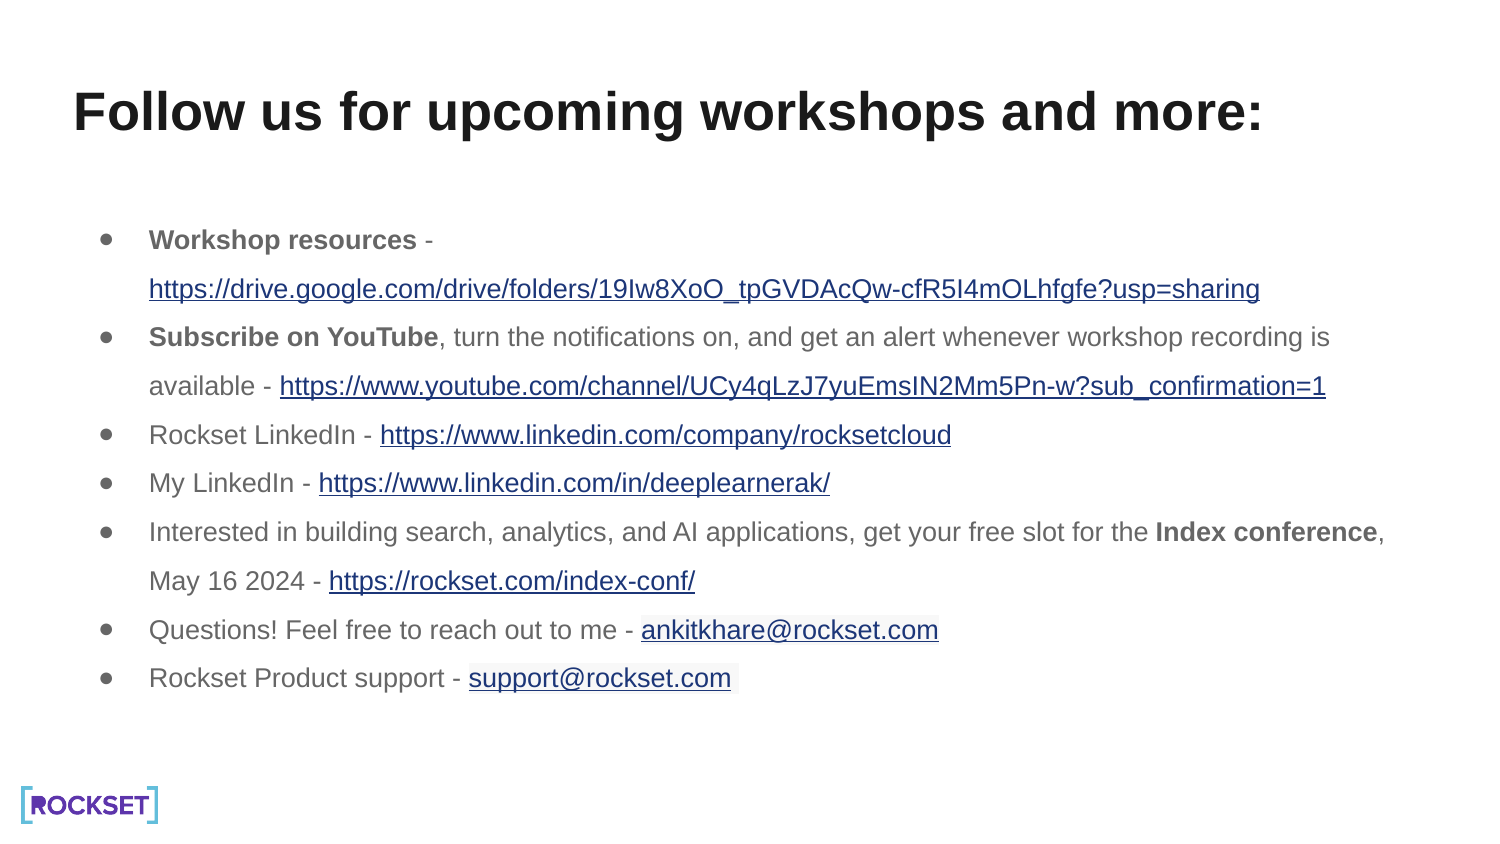

# Follow us for upcoming workshops and more:
Workshop resources - https://drive.google.com/drive/folders/19Iw8XoO_tpGVDAcQw-cfR5I4mOLhfgfe?usp=sharing
Subscribe on YouTube, turn the notifications on, and get an alert whenever workshop recording is available - https://www.youtube.com/channel/UCy4qLzJ7yuEmsIN2Mm5Pn-w?sub_confirmation=1
Rockset LinkedIn - https://www.linkedin.com/company/rocksetcloud
My LinkedIn - https://www.linkedin.com/in/deeplearnerak/
Interested in building search, analytics, and AI applications, get your free slot for the Index conference, May 16 2024 - https://rockset.com/index-conf/
Questions! Feel free to reach out to me - ankitkhare@rockset.com
Rockset Product support - support@rockset.com